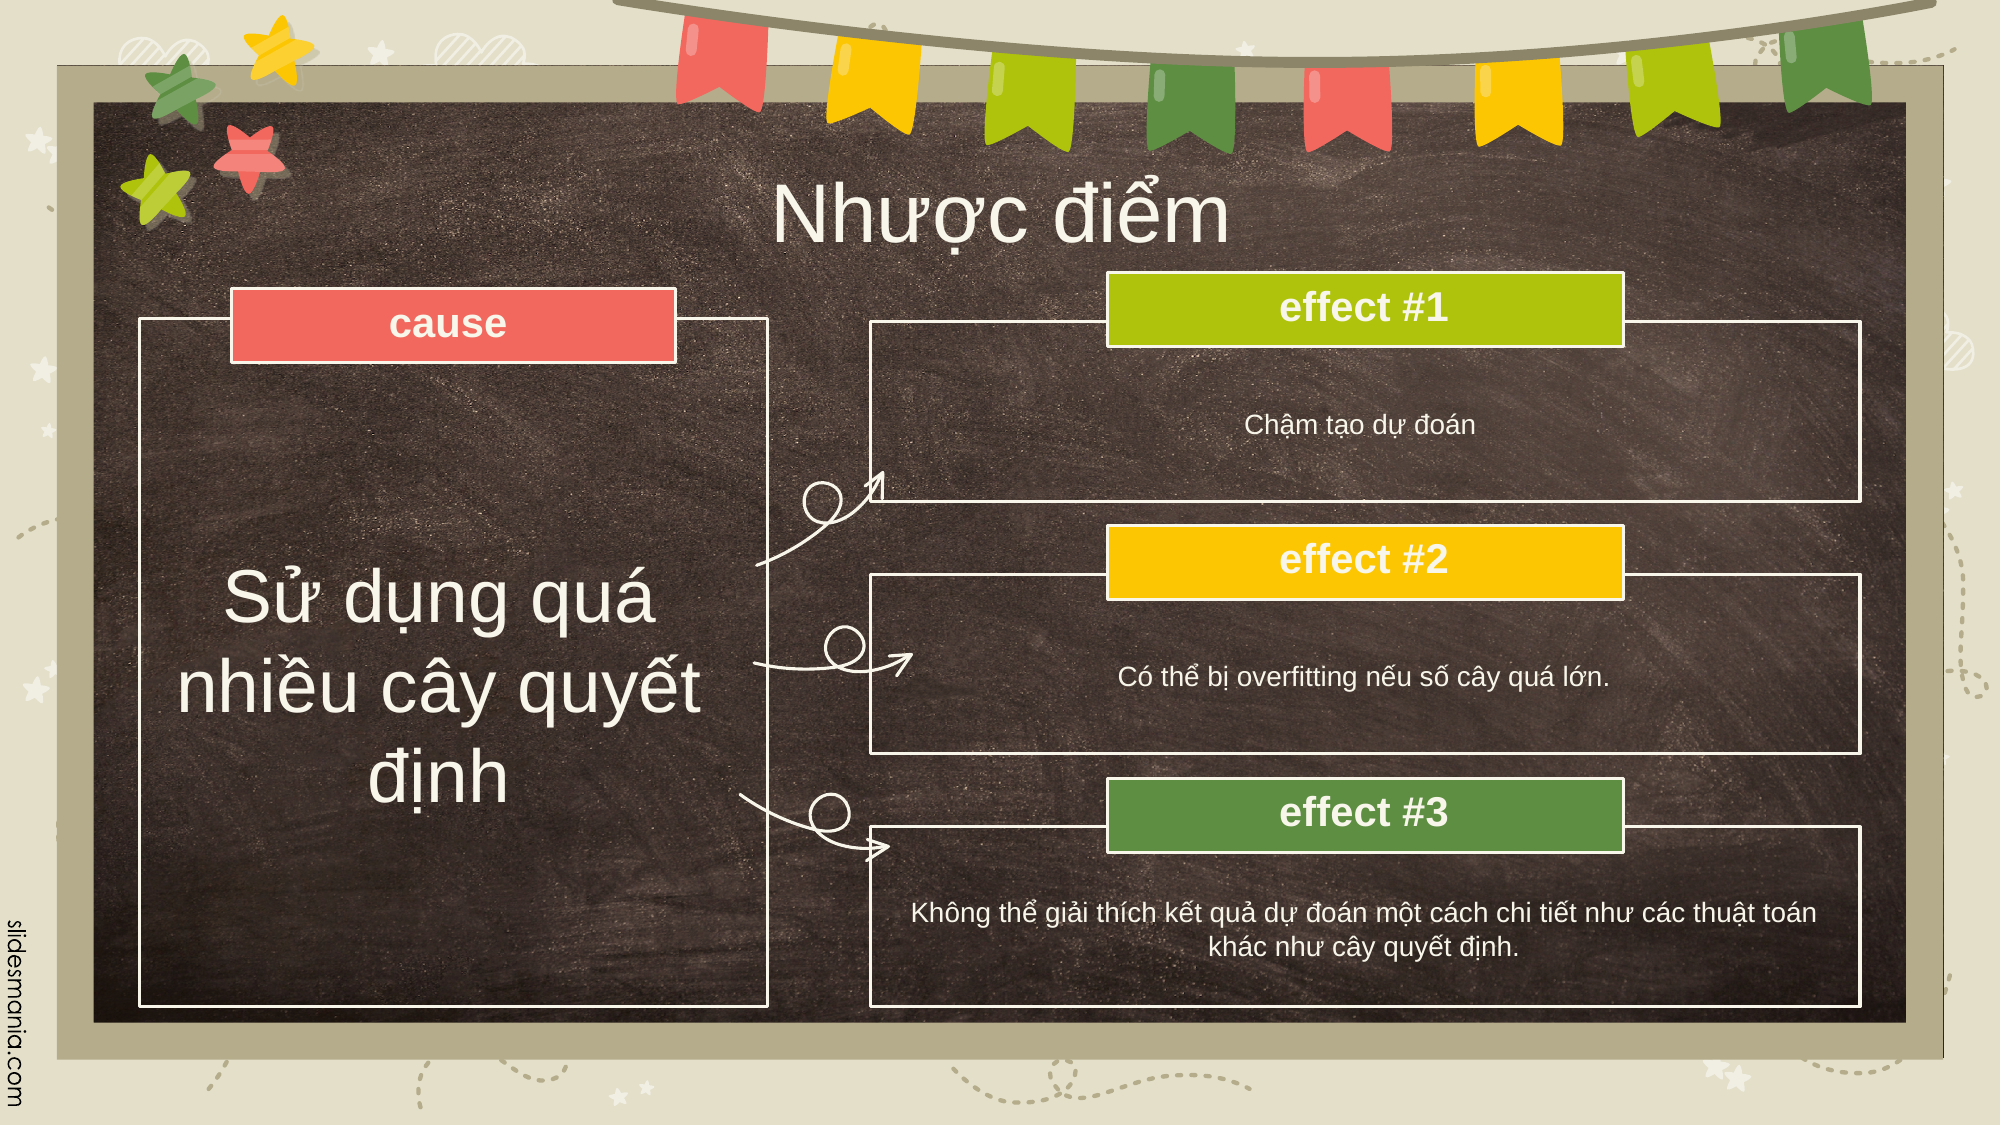

# Nhược điểm
effect #1
cause
Chậm tạo dự đoán
Sử dụng quá nhiều cây quyết định
effect #2
Có thể bị overfitting nếu số cây quá lớn.
effect #3
Không thể giải thích kết quả dự đoán một cách chi tiết như các thuật toán khác như cây quyết định.